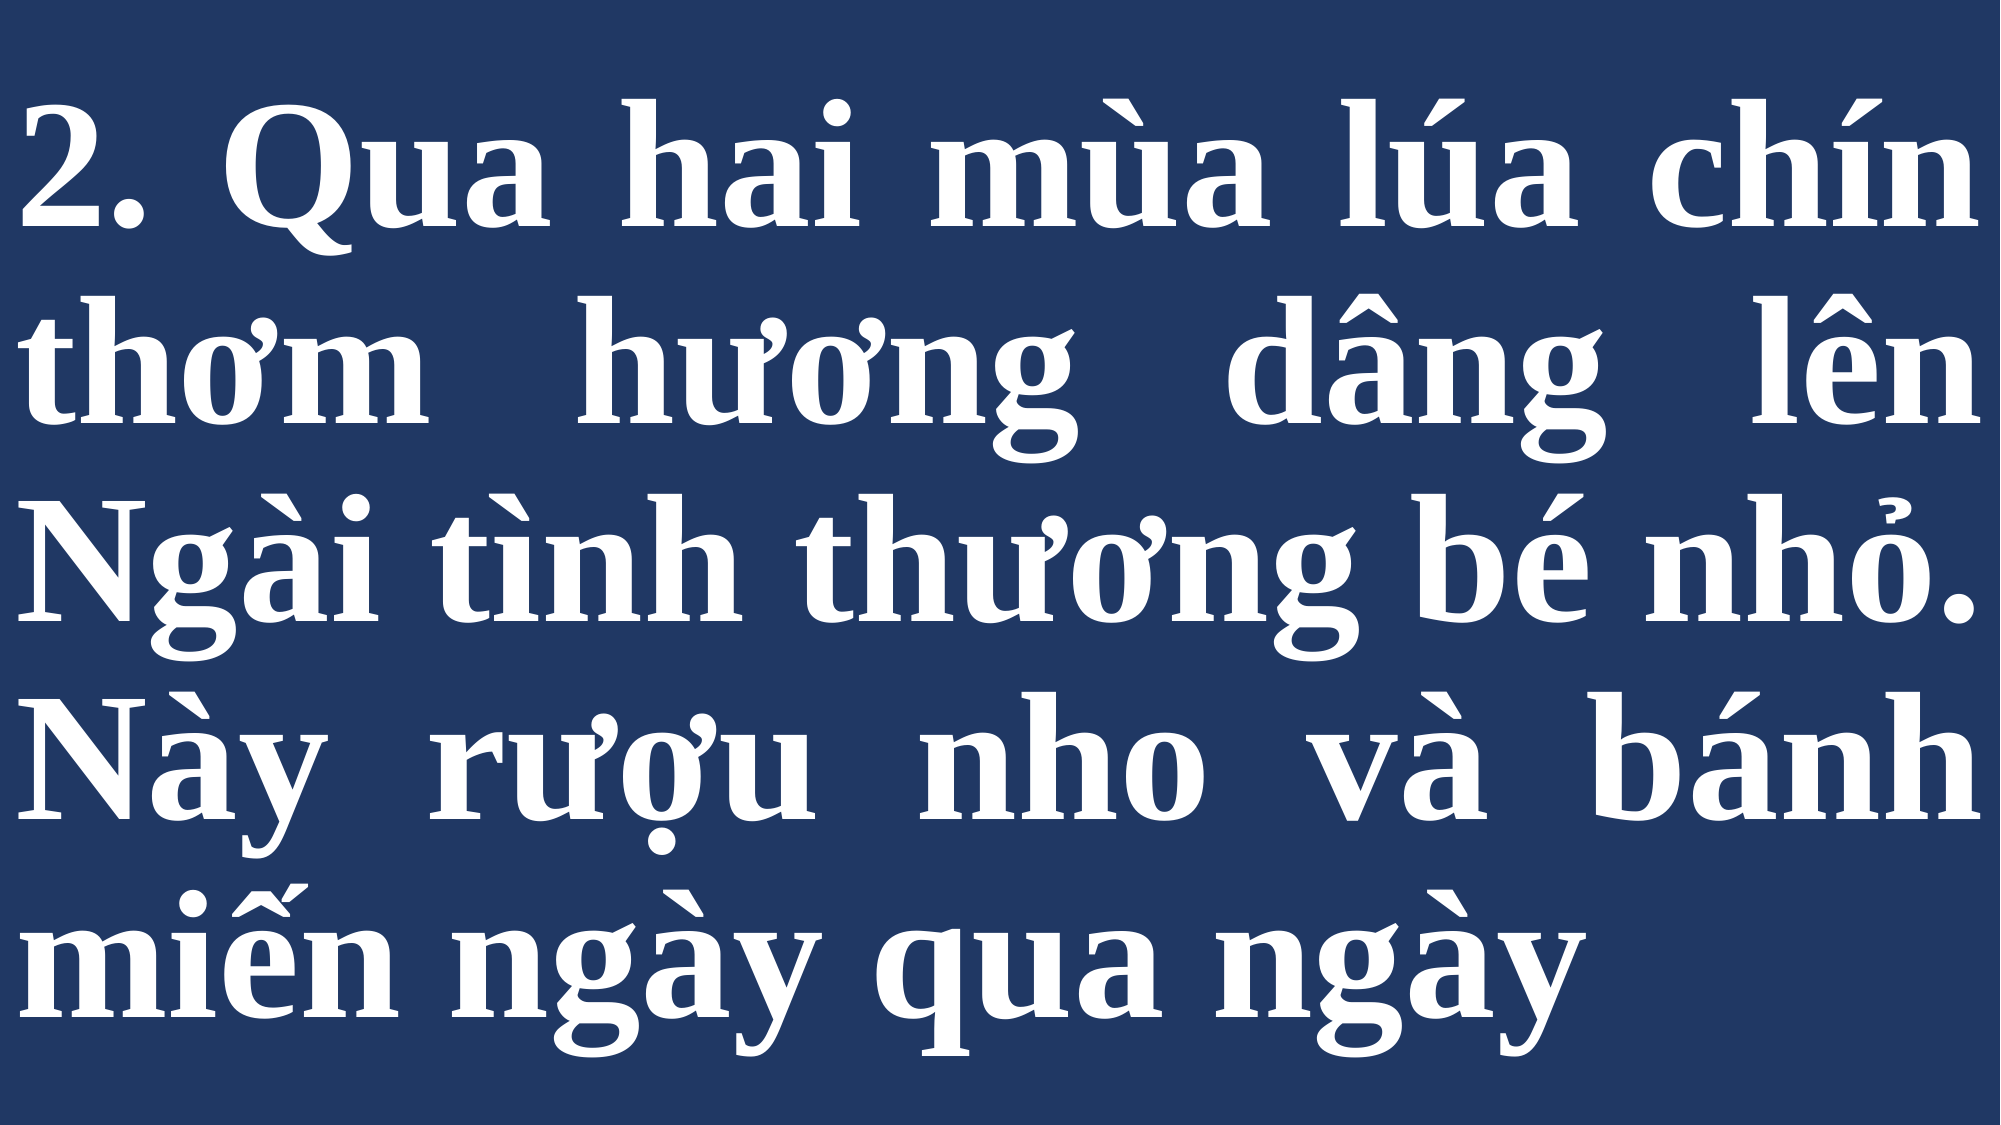

# 2. Qua hai mùa lúa chín thơm hương dâng lên Ngài tình thương bé nhỏ. Này rượu nho và bánh miến ngày qua ngày